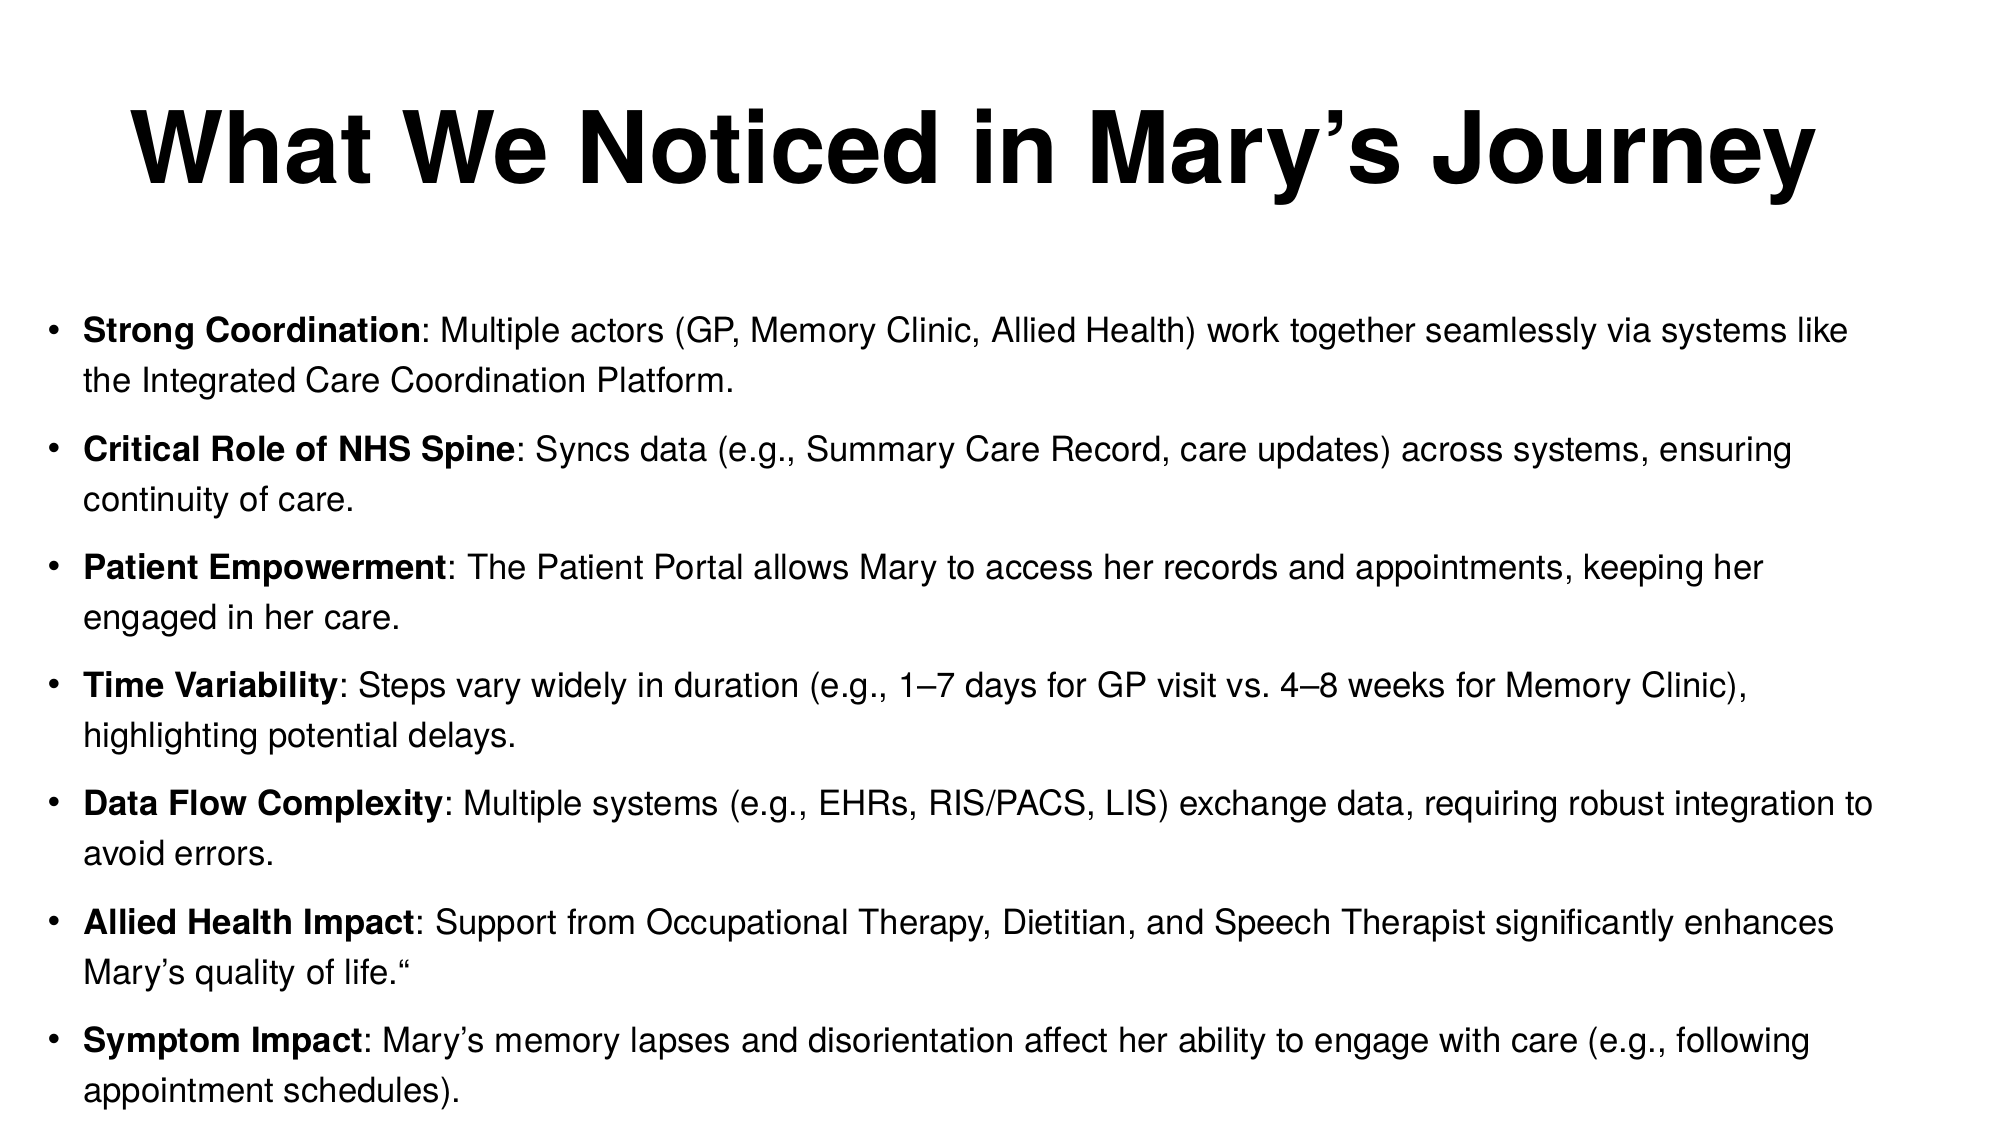

# What We Noticed in Mary’s Journey

Strong Coordination: Multiple actors (GP, Memory Clinic, Allied Health) work together seamlessly via systems like the Integrated Care Coordination Platform.
Critical Role of NHS Spine: Syncs data (e.g., Summary Care Record, care updates) across systems, ensuring continuity of care.
Patient Empowerment: The Patient Portal allows Mary to access her records and appointments, keeping her engaged in her care.
Time Variability: Steps vary widely in duration (e.g., 1–7 days for GP visit vs. 4–8 weeks for Memory Clinic), highlighting potential delays.
Data Flow Complexity: Multiple systems (e.g., EHRs, RIS/PACS, LIS) exchange data, requiring robust integration to avoid errors.
Allied Health Impact: Support from Occupational Therapy, Dietitian, and Speech Therapist significantly enhances Mary’s quality of life.“
Symptom Impact: Mary’s memory lapses and disorientation affect her ability to engage with care (e.g., following appointment schedules).